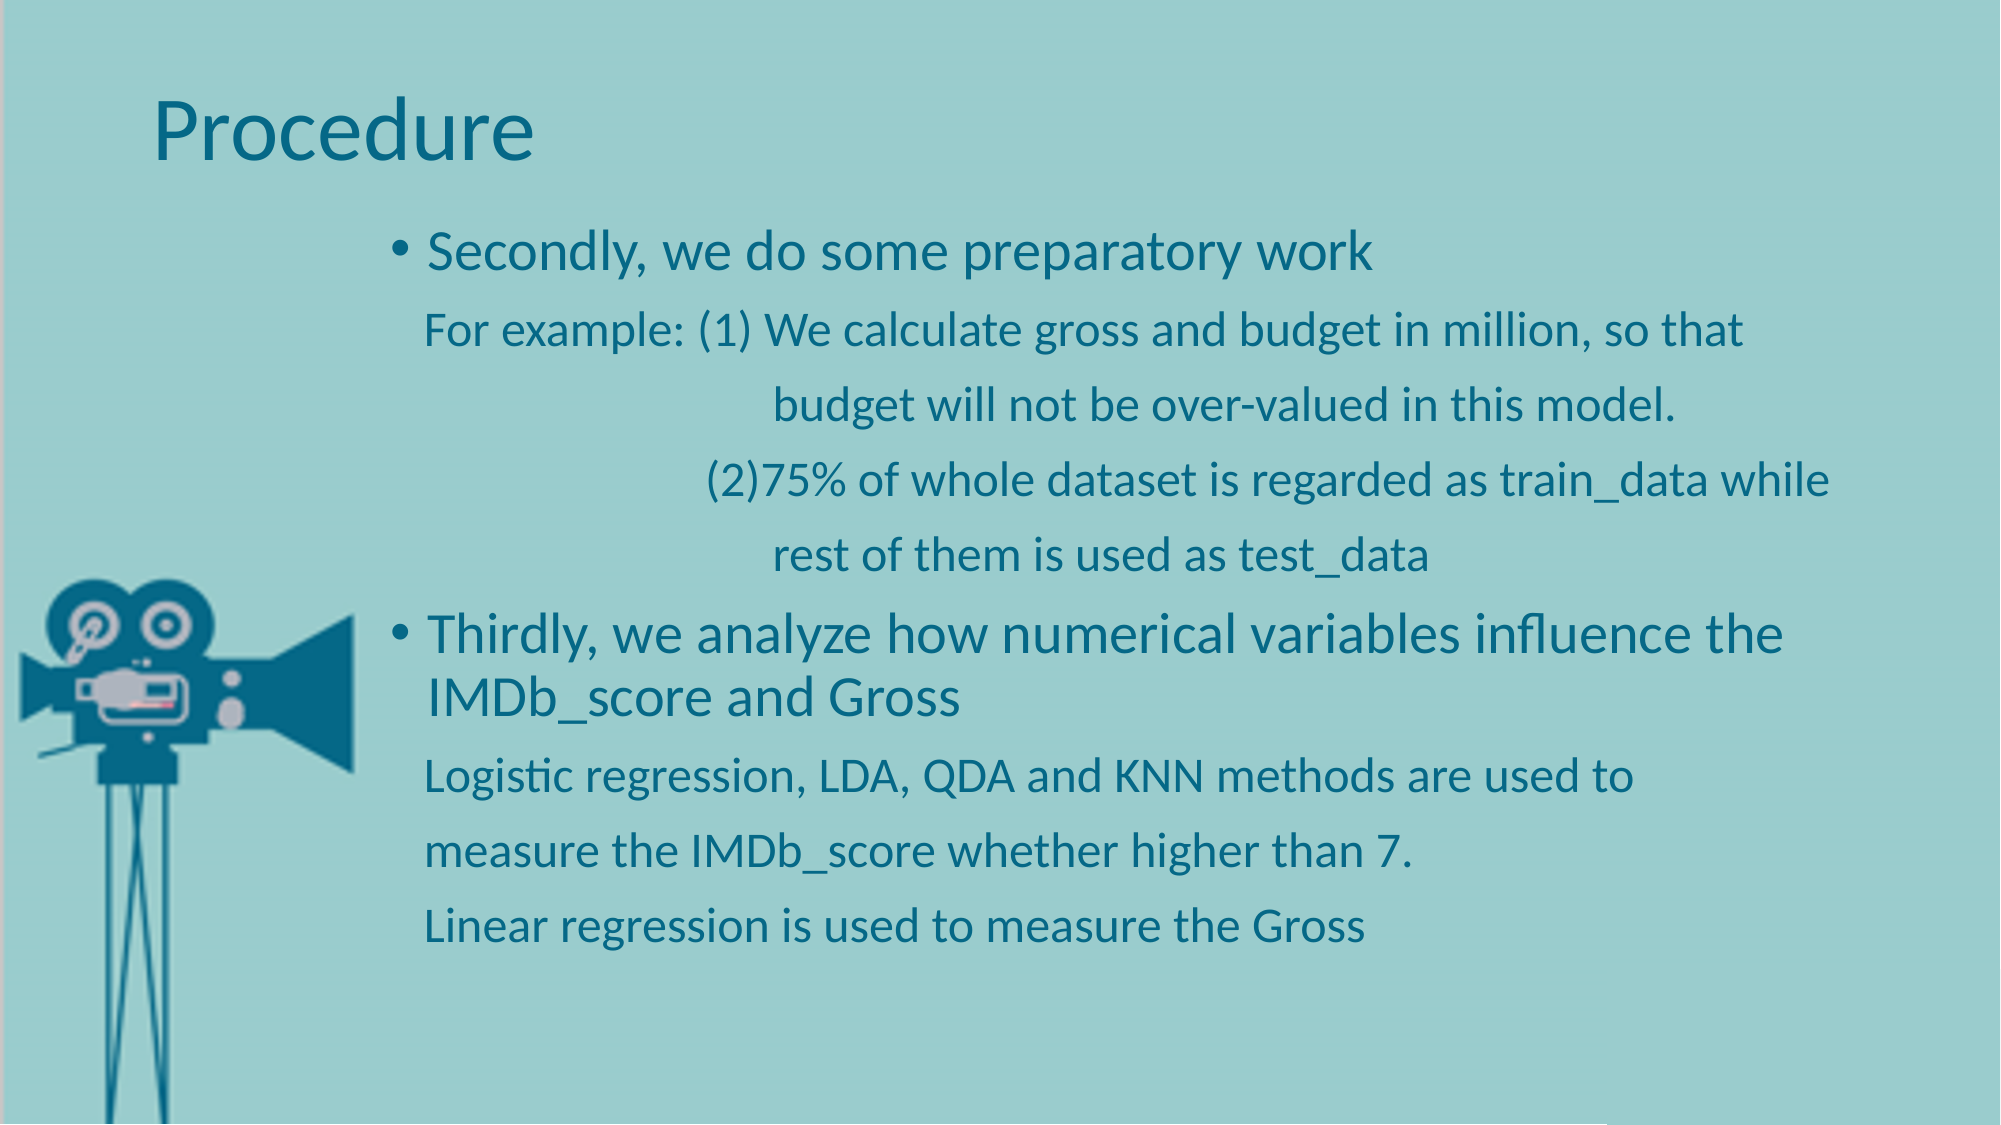

# Procedure
Secondly, we do some preparatory work
   For example: (1) We calculate gross and budget in million, so that
                                  budget will not be over-valued in this model.
                            (2)75% of whole dataset is regarded as train_data while
                                  rest of them is used as test_data
Thirdly, we analyze how numerical variables influence the IMDb_score and Gross
   Logistic regression, LDA, QDA and KNN methods are used to
   measure the IMDb_score whether higher than 7.
   Linear regression is used to measure the Gross